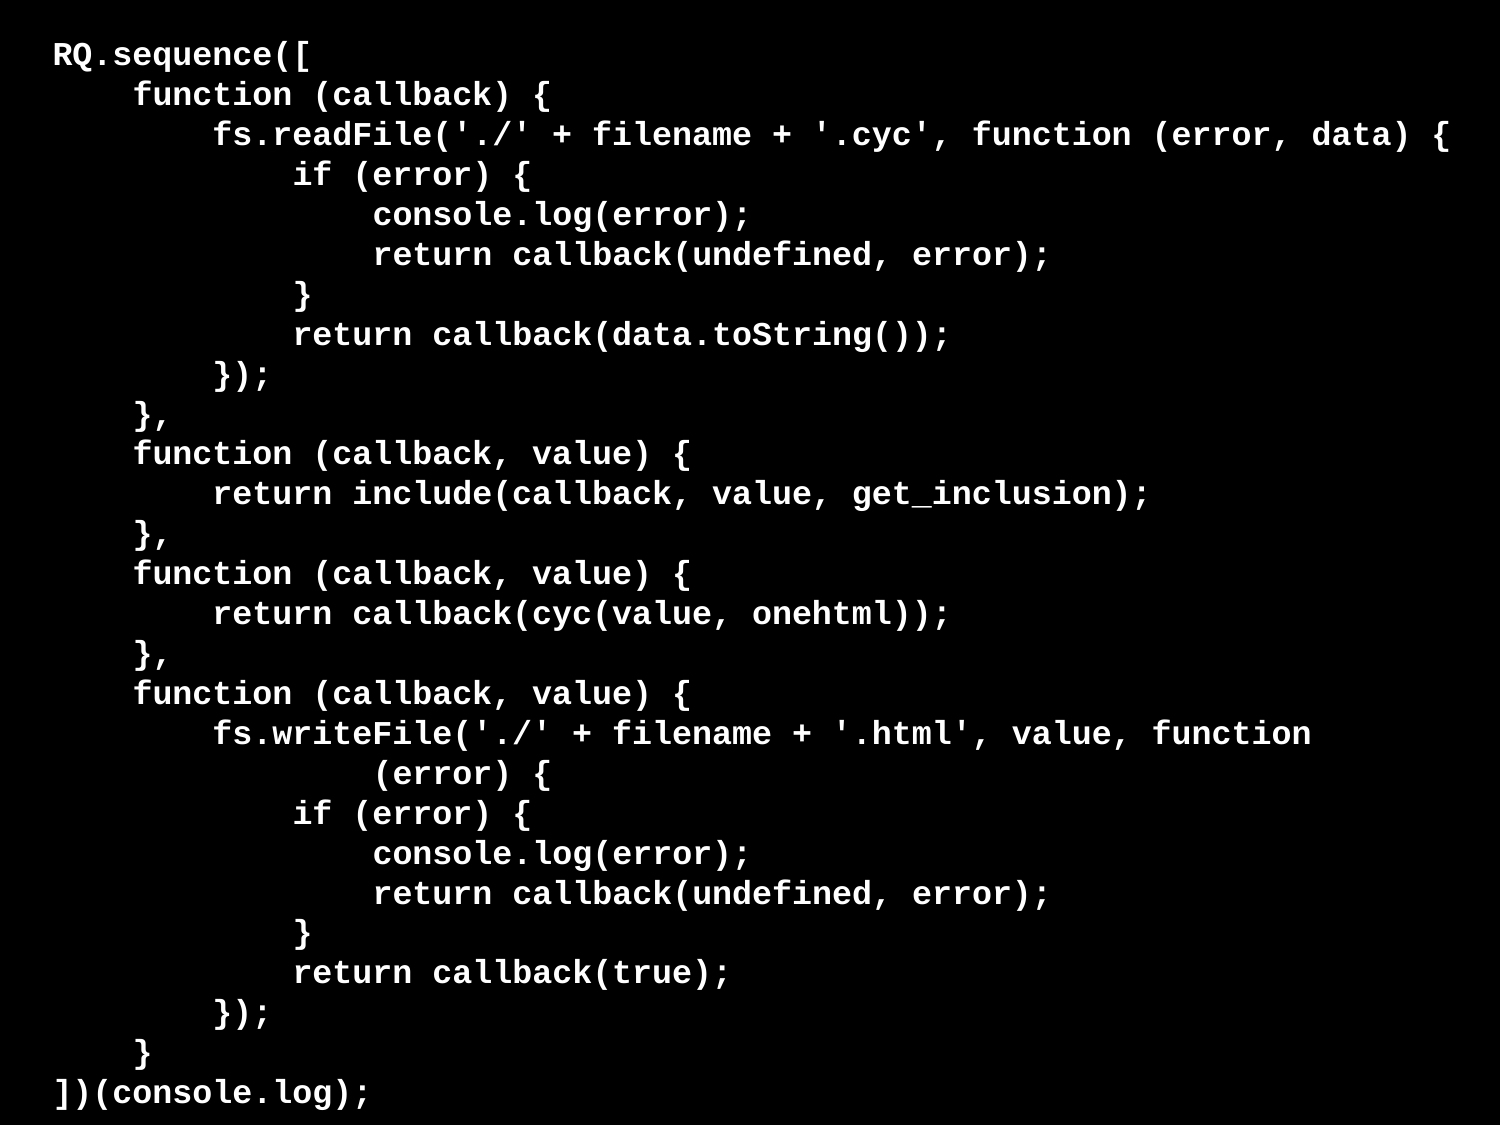

RQ.sequence([
    function (callback) {
        fs.readFile('./' + filename + '.cyc', function (error, data) {
            if (error) {
                console.log(error);
                return callback(undefined, error);
            }
            return callback(data.toString());
        });
    },
    function (callback, value) {
        return include(callback, value, get_inclusion);
    },
    function (callback, value) {
        return callback(cyc(value, onehtml));
    },
    function (callback, value) {
        fs.writeFile('./' + filename + '.html', value, function
                (error) {
            if (error) {
                console.log(error);
                return callback(undefined, error);
            }
            return callback(true);
        });
    }
])(console.log);
#